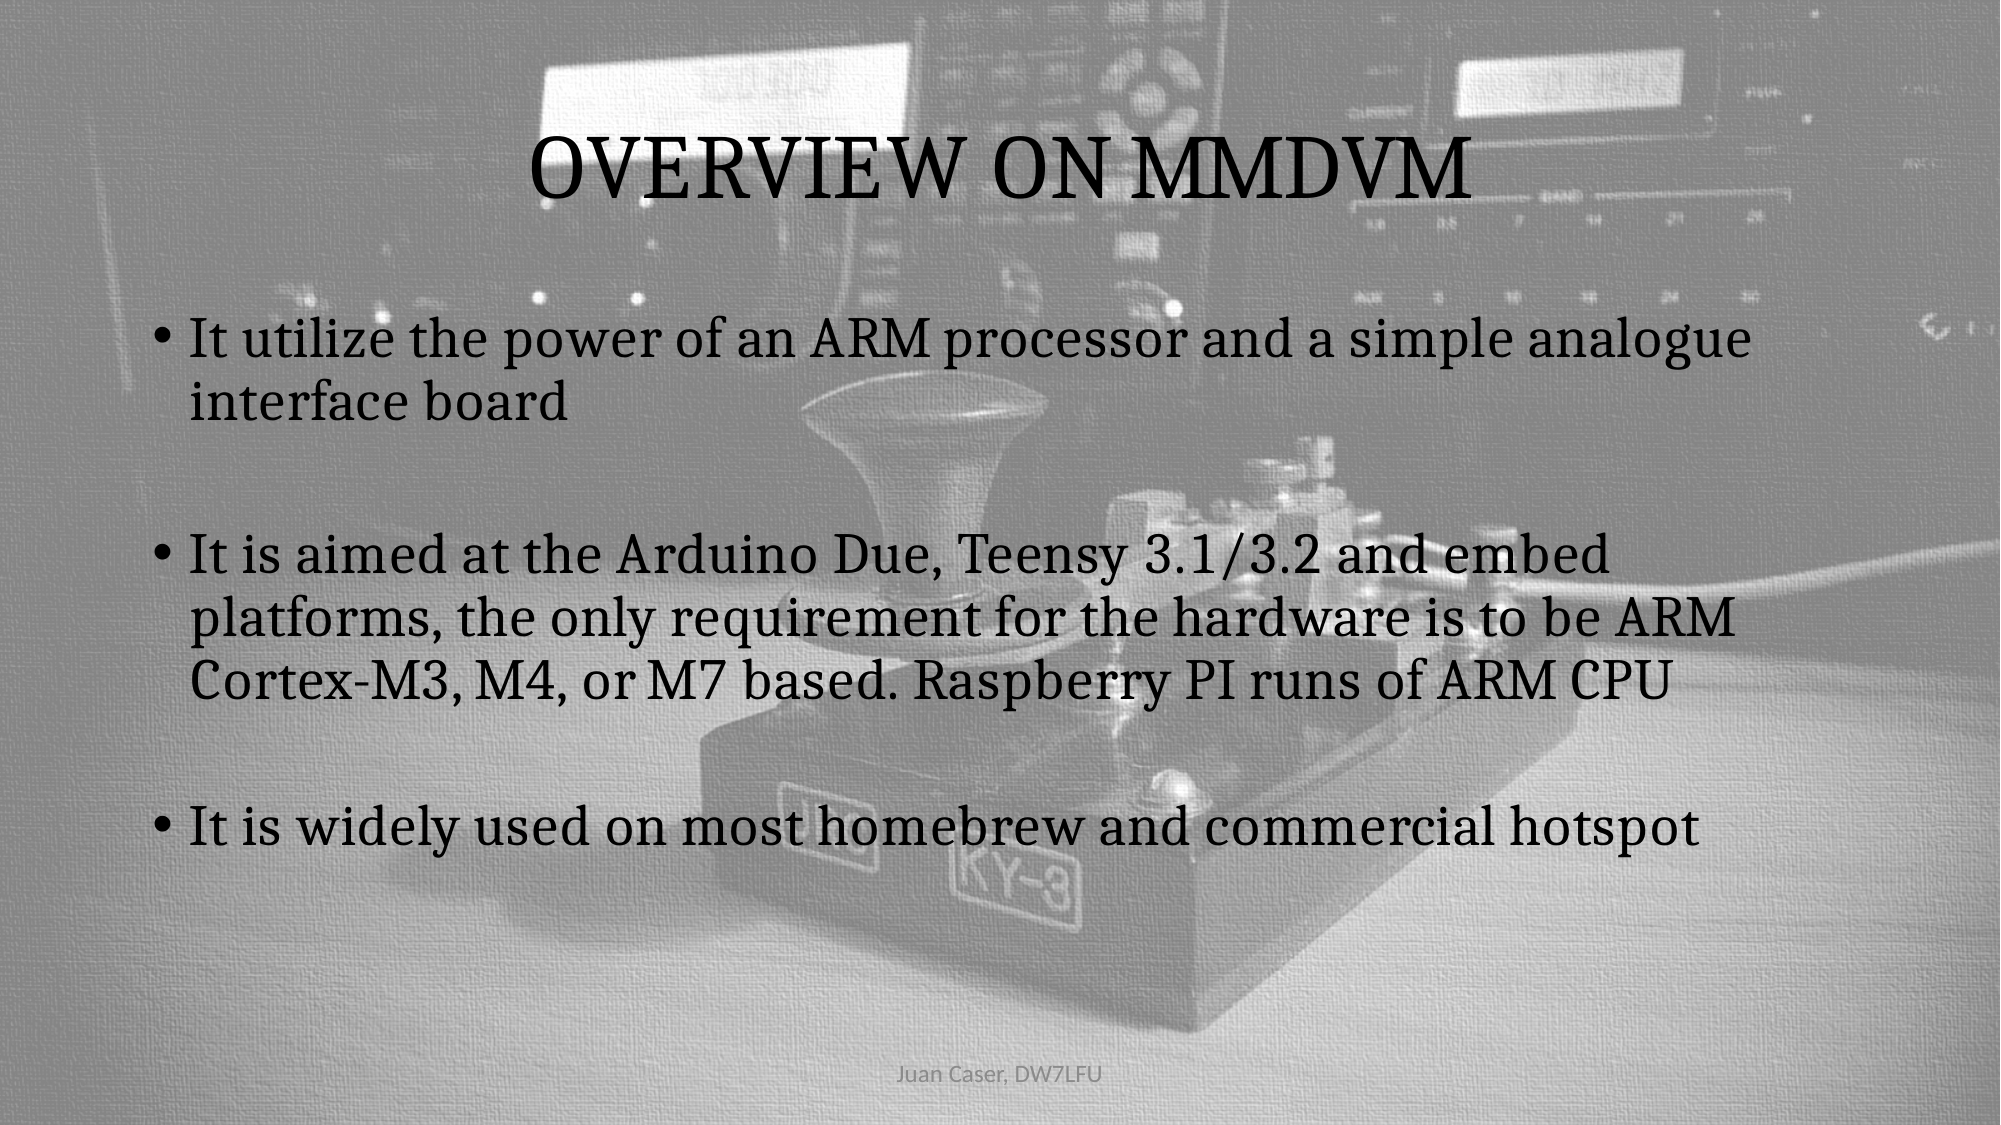

# OVERVIEW ON MMDVM
It utilize the power of an ARM processor and a simple analogue interface board
It is aimed at the Arduino Due, Teensy 3.1/3.2 and embed platforms, the only requirement for the hardware is to be ARM Cortex-M3, M4, or M7 based. Raspberry PI runs of ARM CPU
It is widely used on most homebrew and commercial hotspot

Juan Caser, DW7LFU